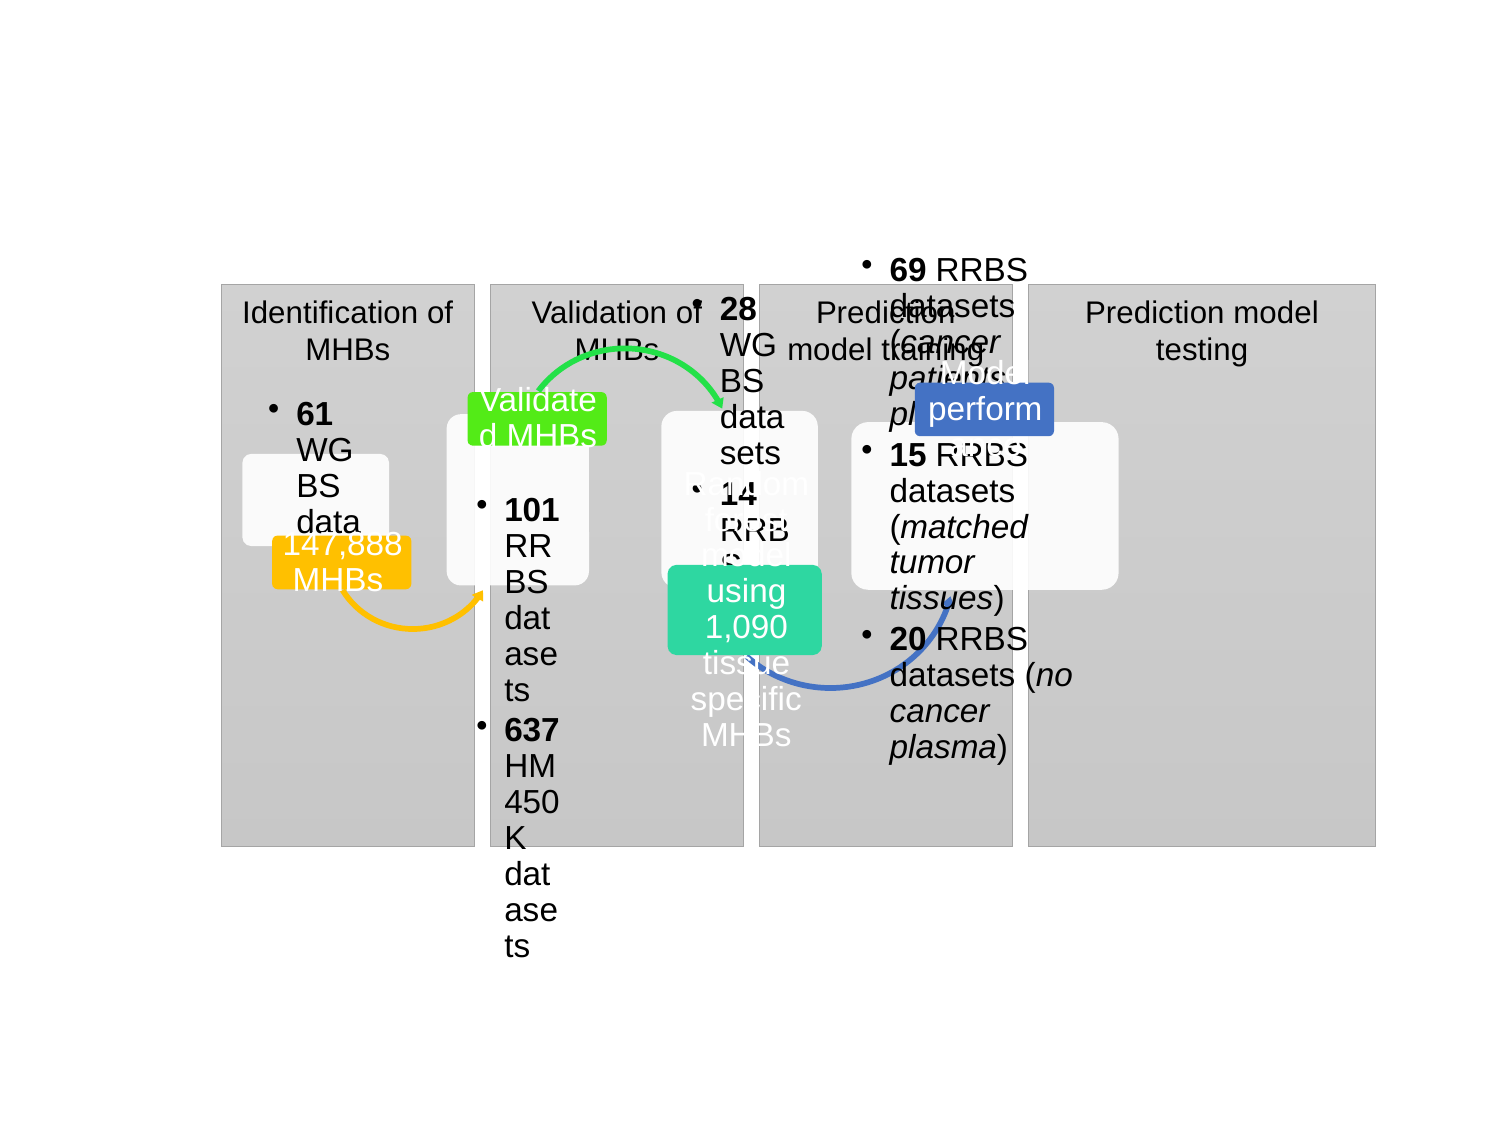

Identification of MHBs
Validation of MHBs
Prediction model training
Prediction model testing
61 WGBS datasets
147,888 MHBs
101 RRBS datasets
637 HM450K datasets
Validated MHBs
28 WGBS datasets
14 RRBS datasets
Random forest model using 1,090 tissue specific MHBs
69 RRBS datasets (cancer patients plasma)
15 RRBS datasets (matched tumor tissues)
20 RRBS datasets (no cancer plasma)

Model performance